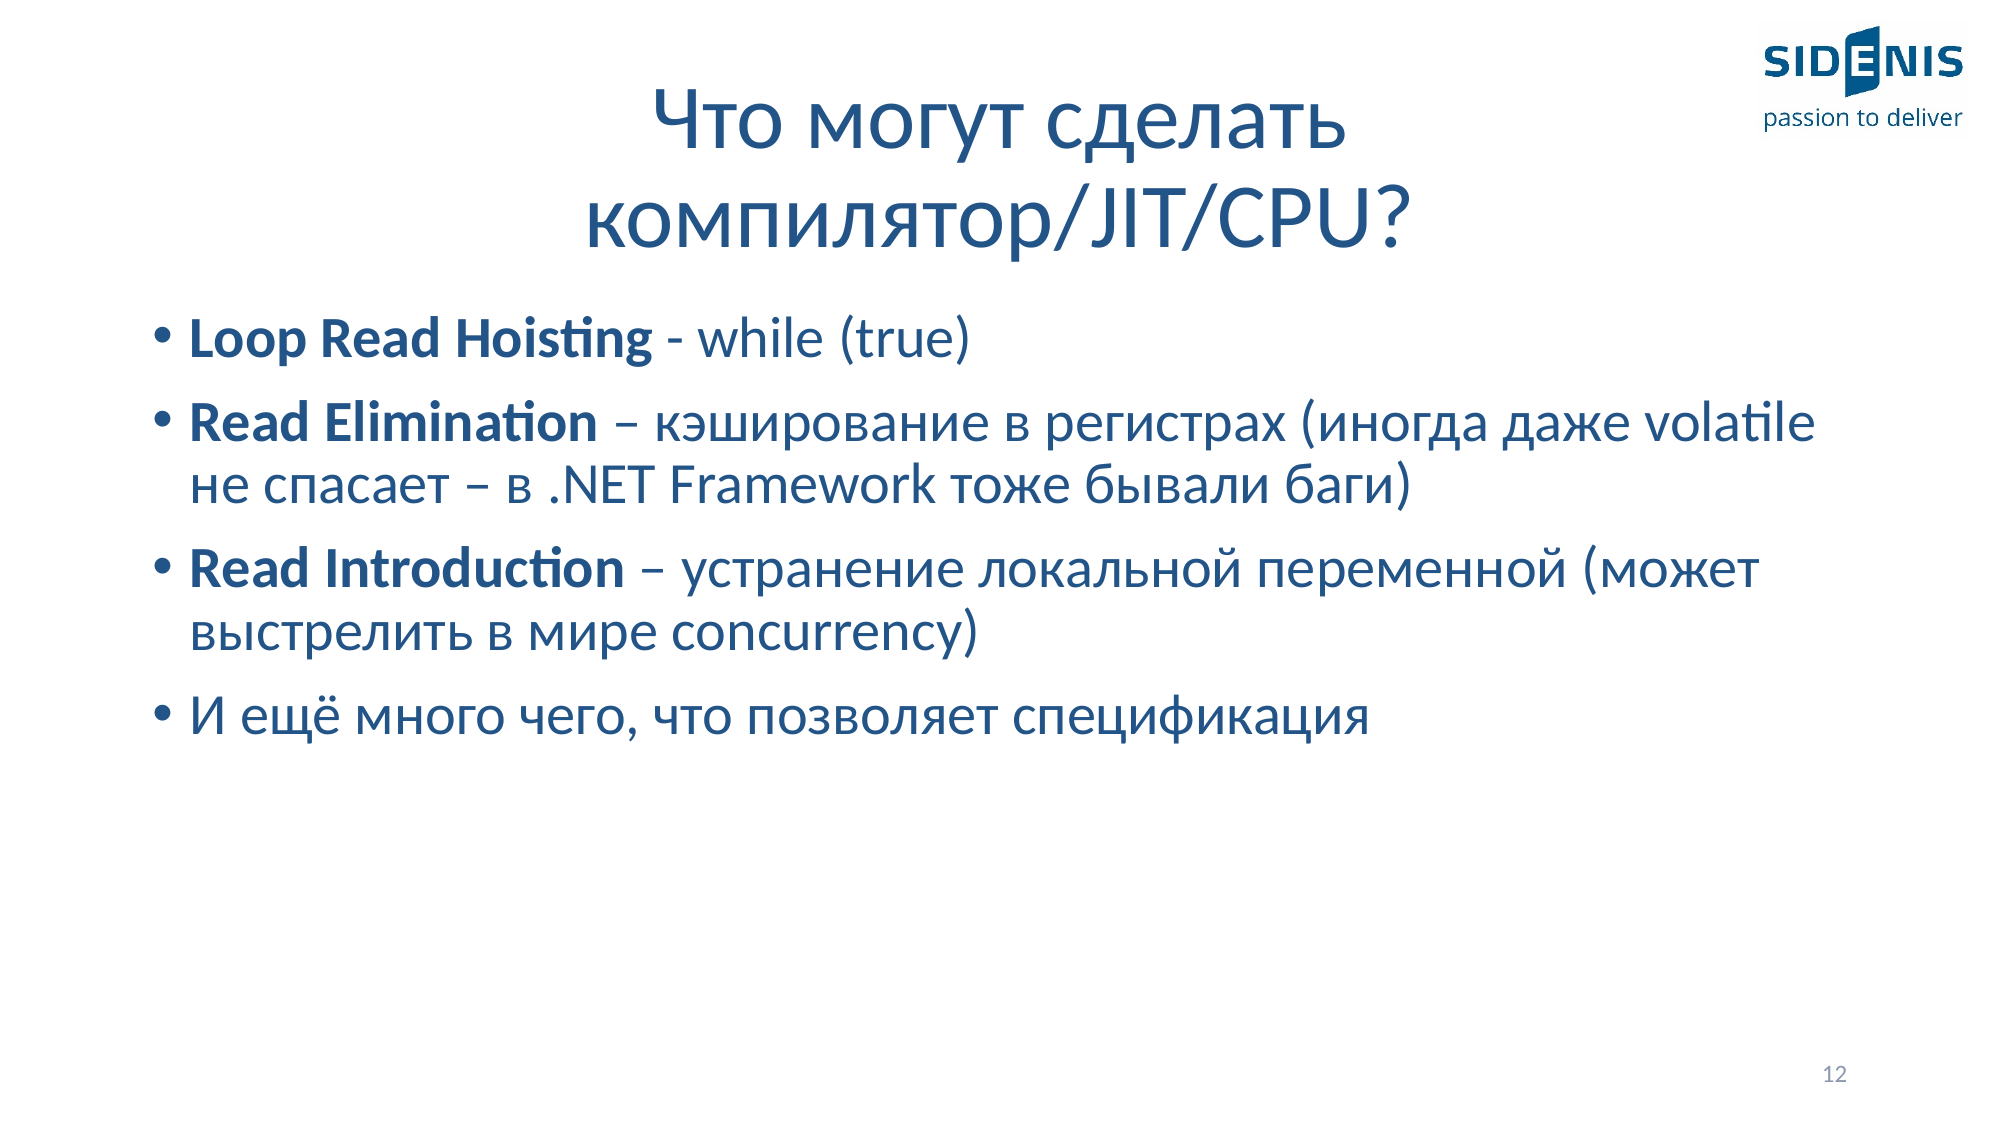

# Что могут сделать компилятор/JIT/CPU?
Loop Read Hoisting - while (true)
Read Elimination – кэширование в регистрах (иногда даже volatile не спасает – в .NET Framework тоже бывали баги)
Read Introduction – устранение локальной переменной (может выстрелить в мире concurrency)
И ещё много чего, что позволяет спецификация

12